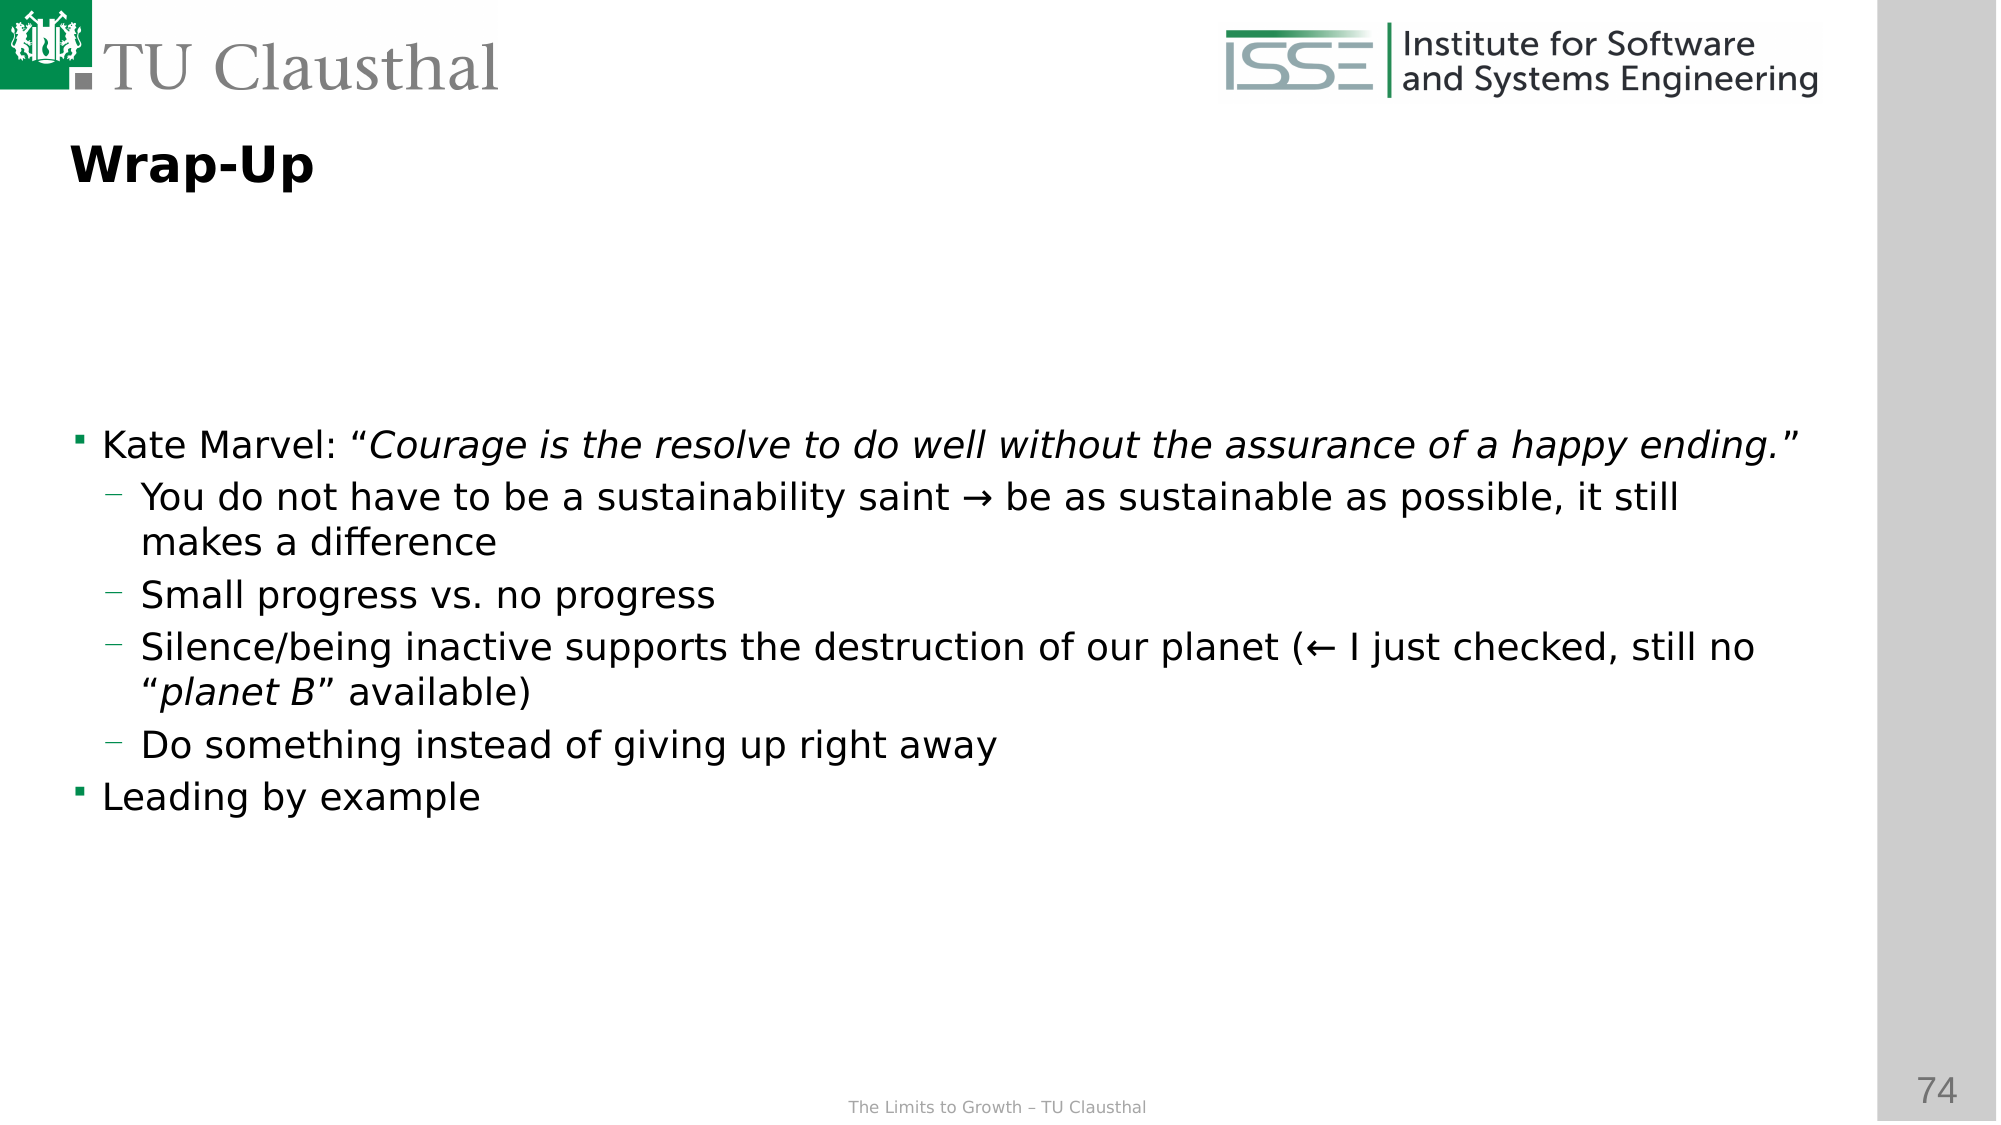

Wrap-Up
Kate Marvel: “Courage is the resolve to do well without the assurance of a happy ending.”
You do not have to be a sustainability saint → be as sustainable as possible, it still makes a difference
Small progress vs. no progress
Silence/being inactive supports the destruction of our planet (← I just checked, still no “planet B” available)
Do something instead of giving up right away
Leading by example